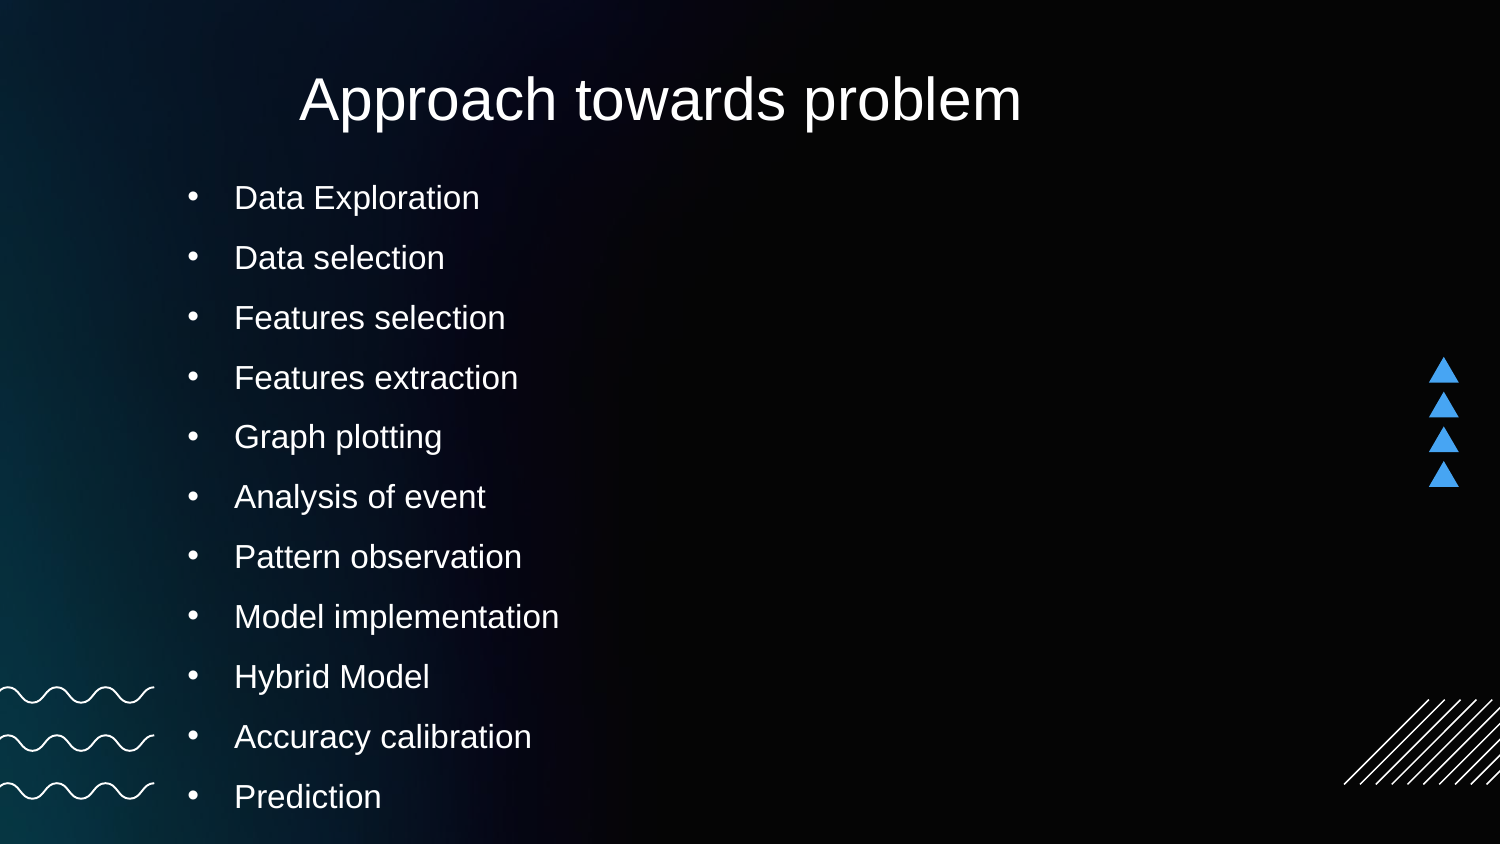

# Approach towards problem
Data Exploration
Data selection
Features selection
Features extraction
Graph plotting
Analysis of event
Pattern observation
Model implementation
Hybrid Model
Accuracy calibration
Prediction